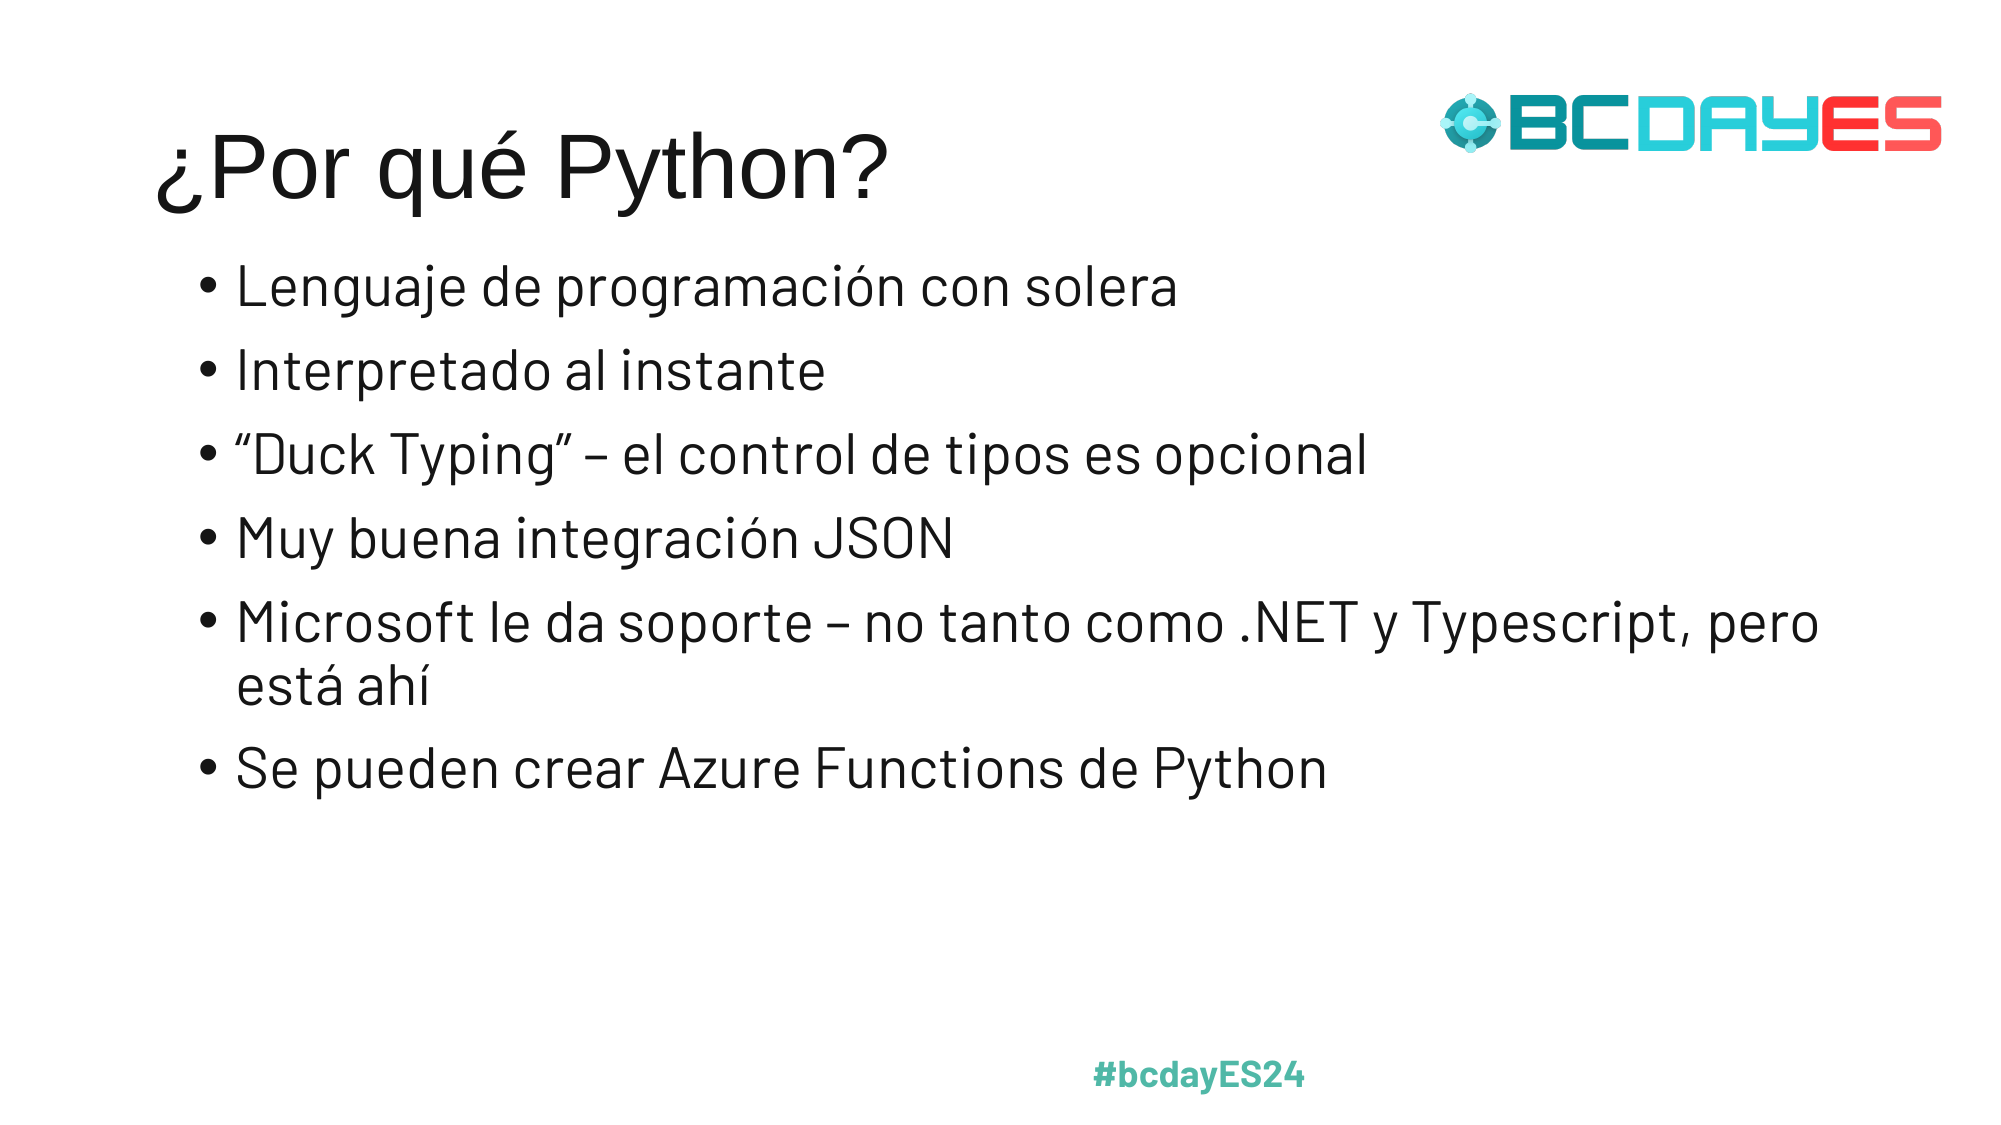

# ¿Por qué Python?
Lenguaje de programación con solera
Interpretado al instante
“Duck Typing” – el control de tipos es opcional
Muy buena integración JSON
Microsoft le da soporte – no tanto como .NET y Typescript, pero está ahí
Se pueden crear Azure Functions de Python